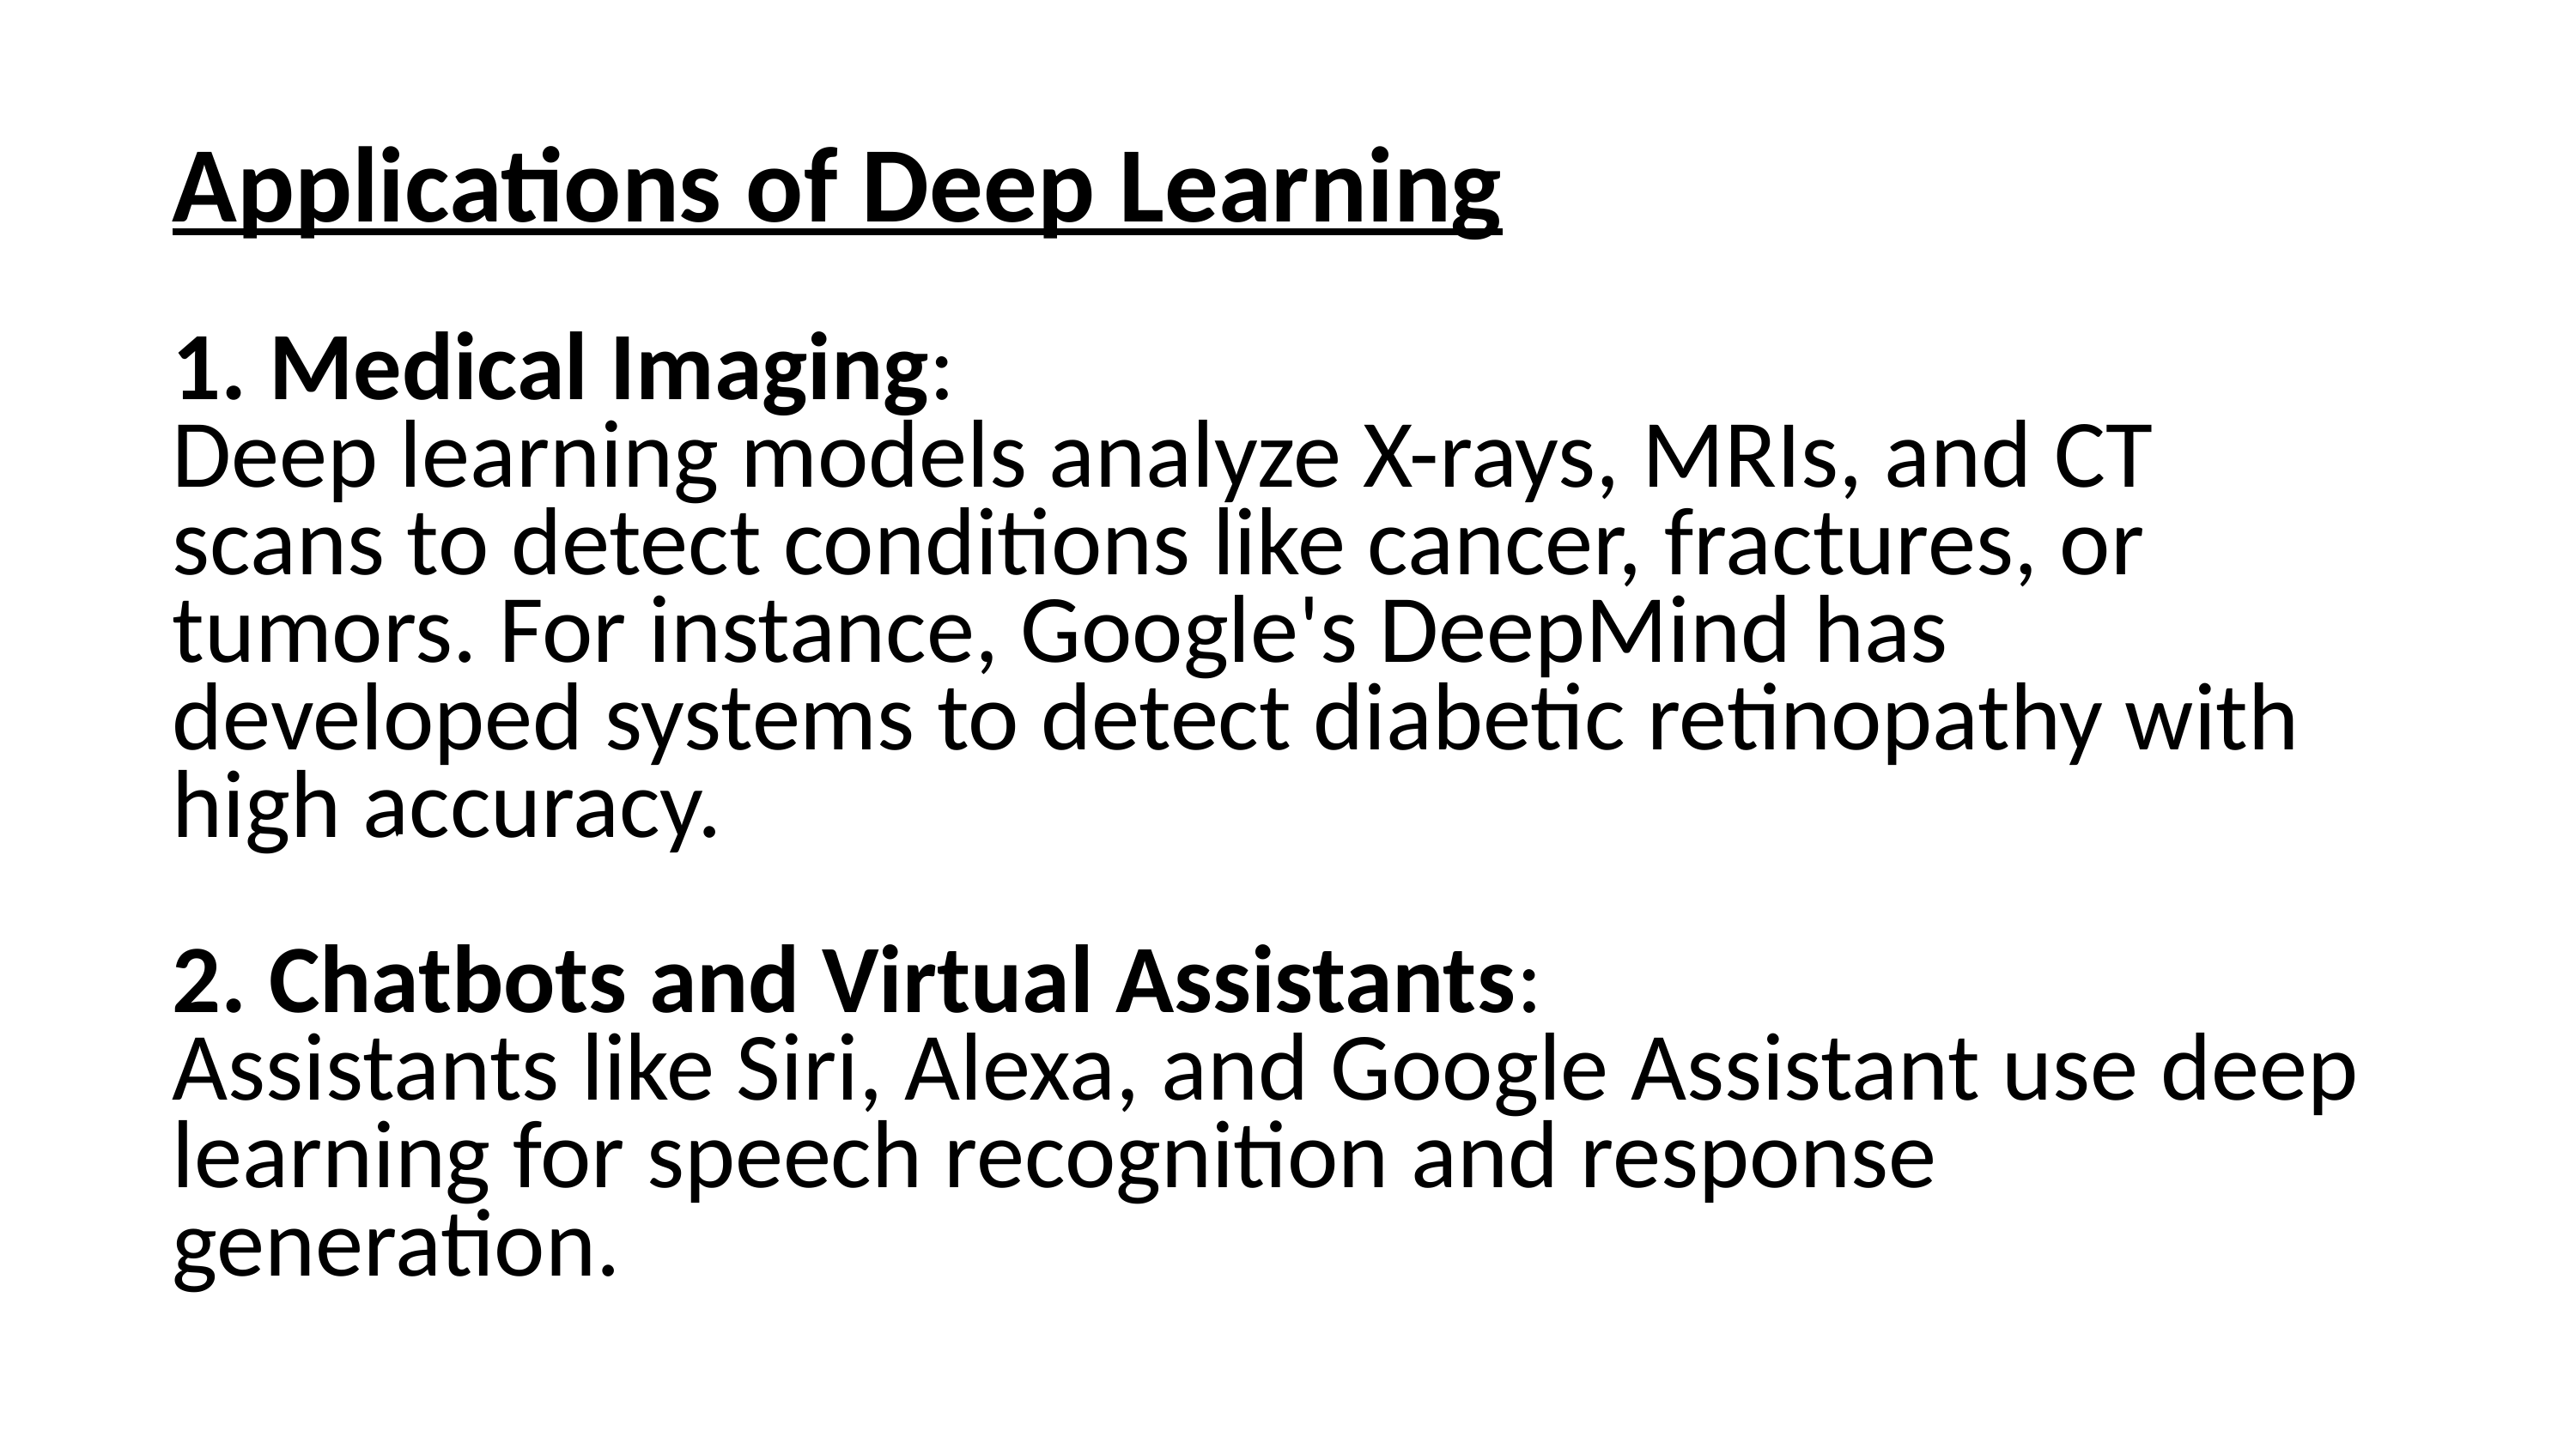

Applications of Deep Learning

1. Medical Imaging:
Deep learning models analyze X-rays, MRIs, and CT scans to detect conditions like cancer, fractures, or tumors. For instance, Google's DeepMind has developed systems to detect diabetic retinopathy with high accuracy.

2. Chatbots and Virtual Assistants:
Assistants like Siri, Alexa, and Google Assistant use deep learning for speech recognition and response generation.

4
7.       Dicussion,Conclusion and Refrences